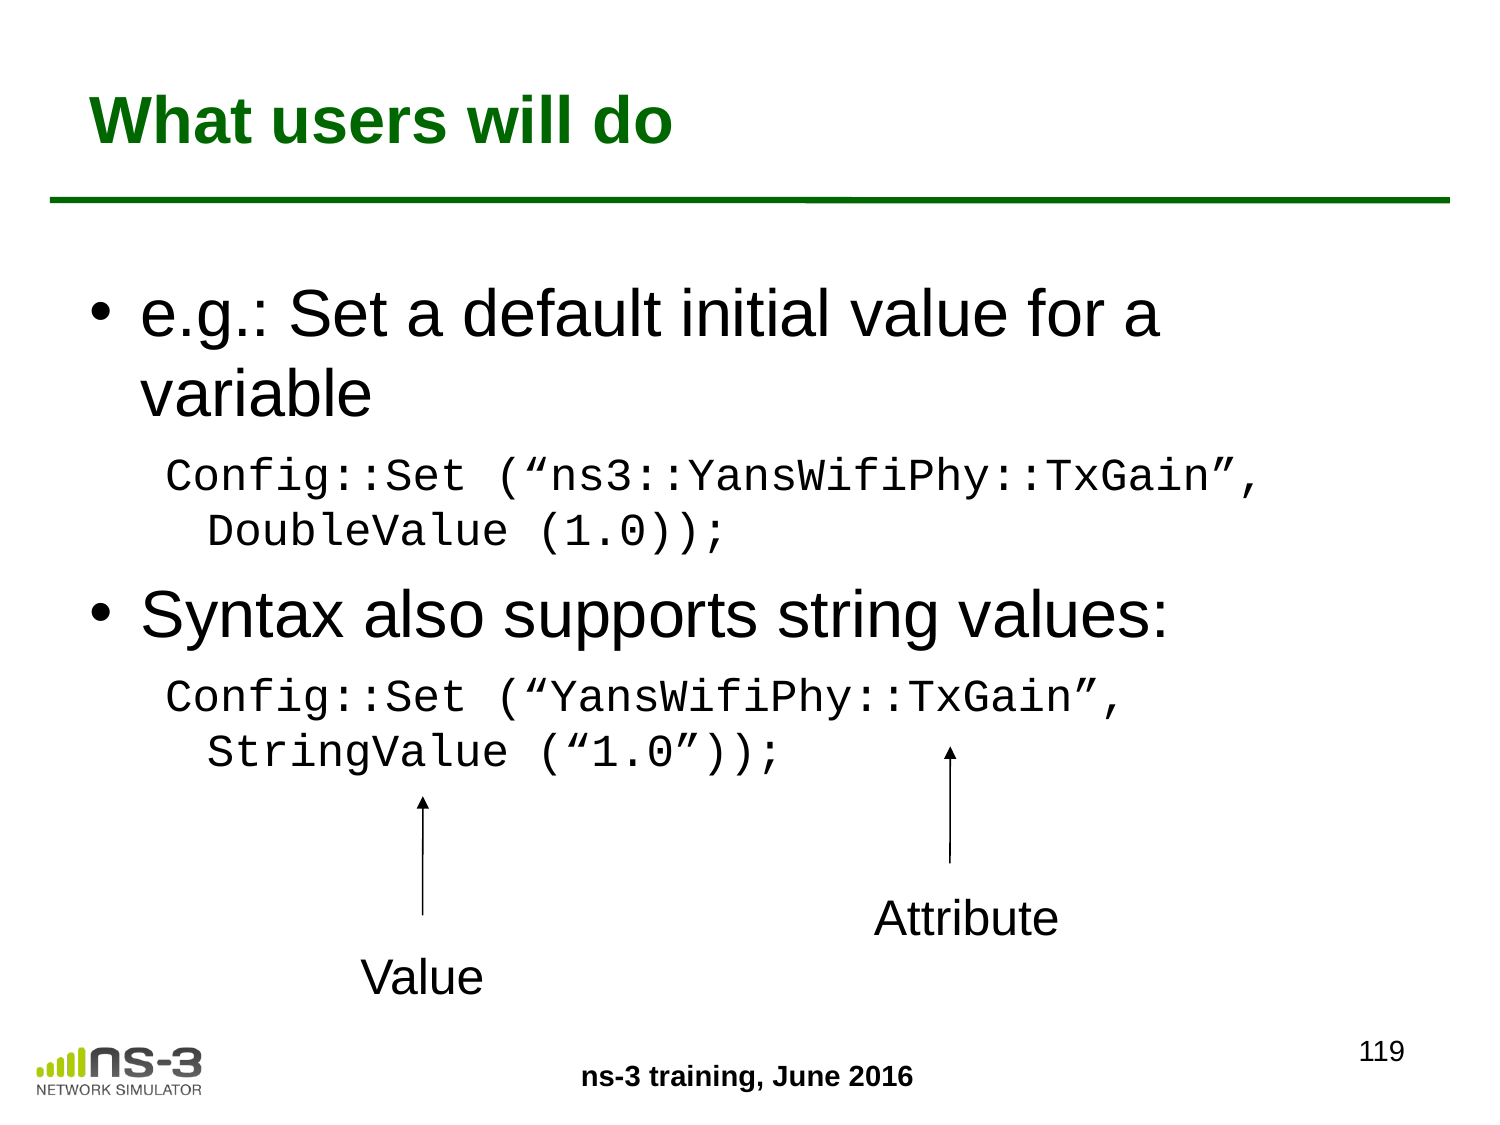

# What users will do
e.g.: Set a default initial value for a variable
Config::Set (“ns3::YansWifiPhy::TxGain”, DoubleValue (1.0));
Syntax also supports string values:
Config::Set (“YansWifiPhy::TxGain”, StringValue (“1.0”));

Attribute
Value
119
ns-3 training, June 2016